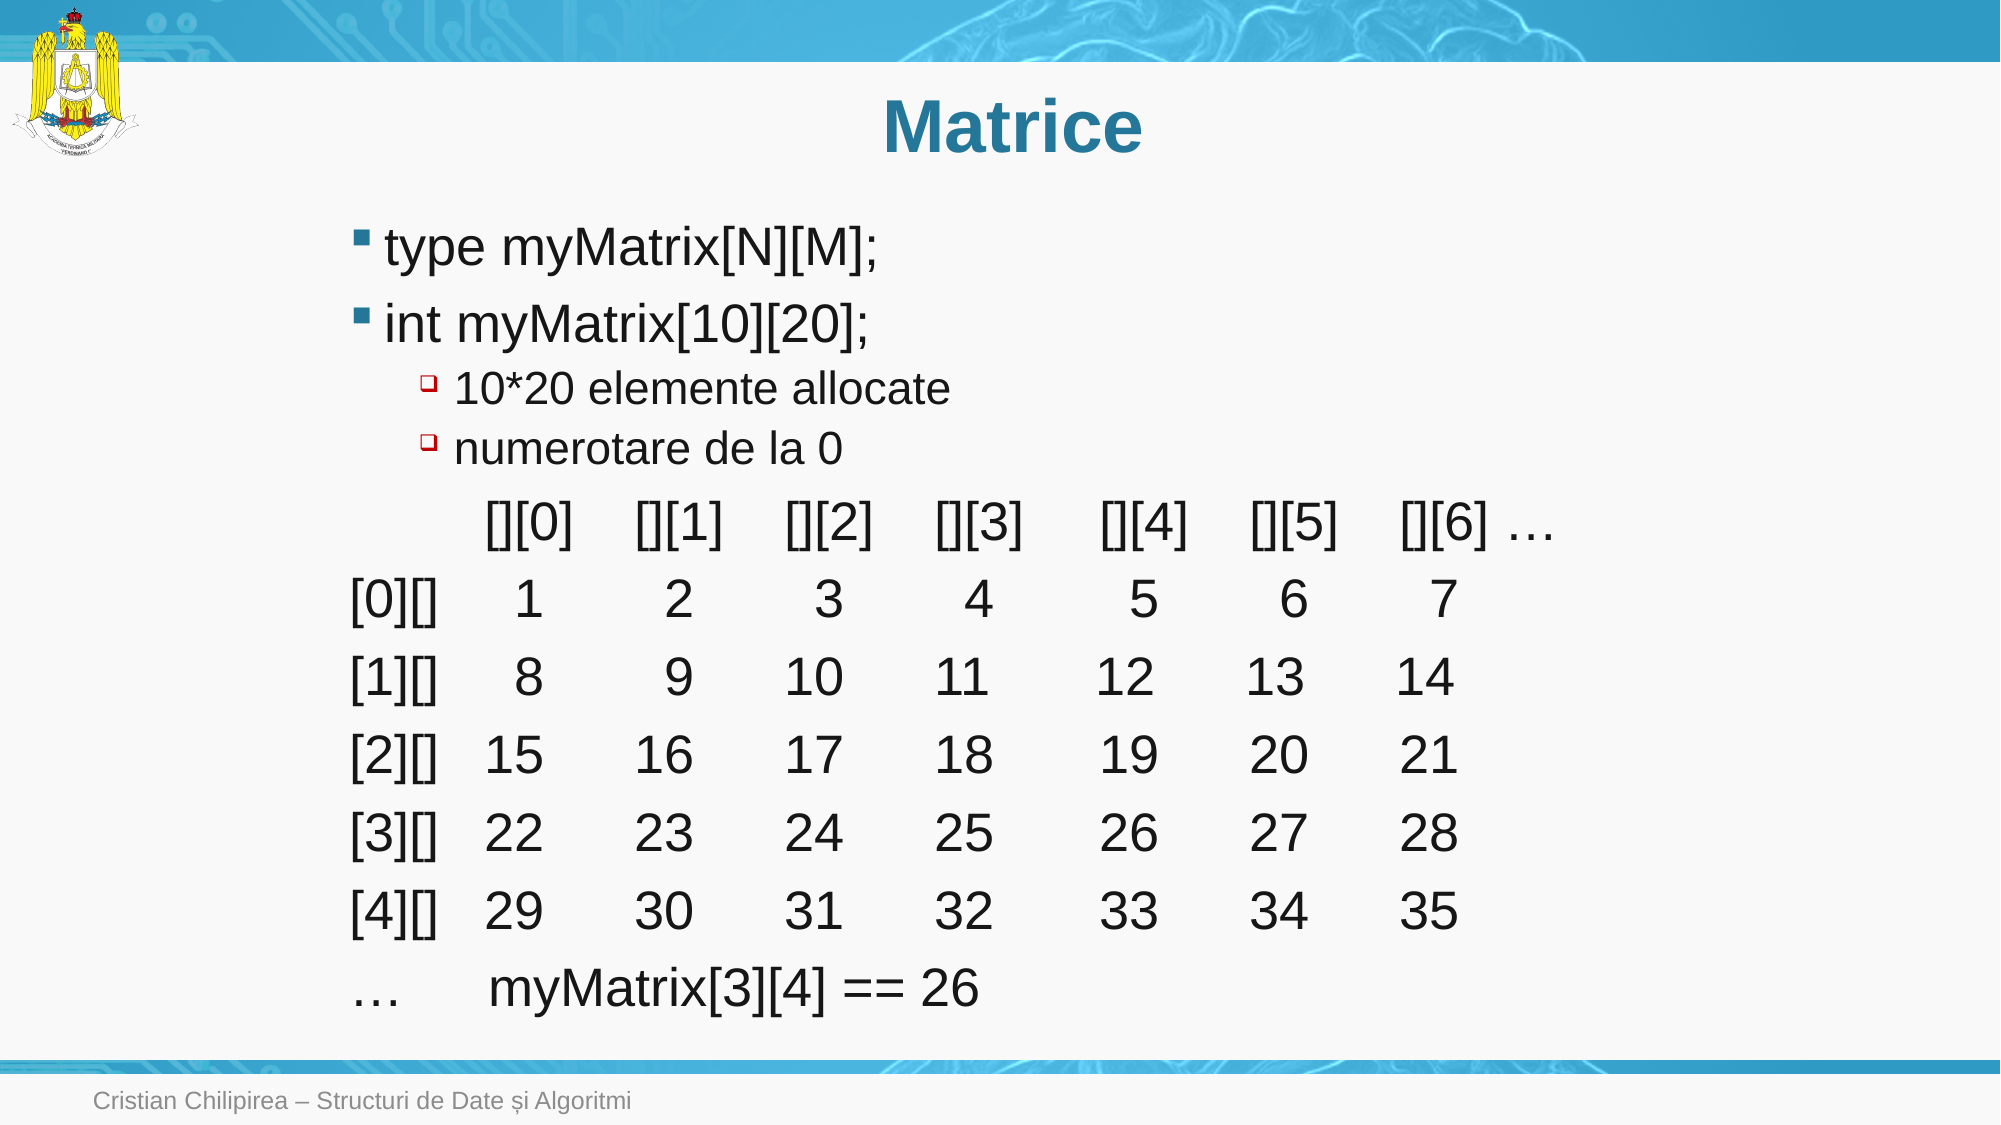

# Matrice
type myMatrix[N][M];
int myMatrix[10][20];
10*20 elemente allocate
numerotare de la 0
         [][0]    [][1]    [][2]    [][3]     [][4]    [][5]    [][6] …
[0][]     1        2        3        4         5        6        7
[1][]     8        9      10      11       12      13      14
[2][]   15      16      17      18       19      20      21
[3][]   22      23      24      25       26      27      28
[4][]   29      30      31      32       33      34      35
…						myMatrix[3][4] == 26

Cristian Chilipirea – Structuri de Date și Algoritmi